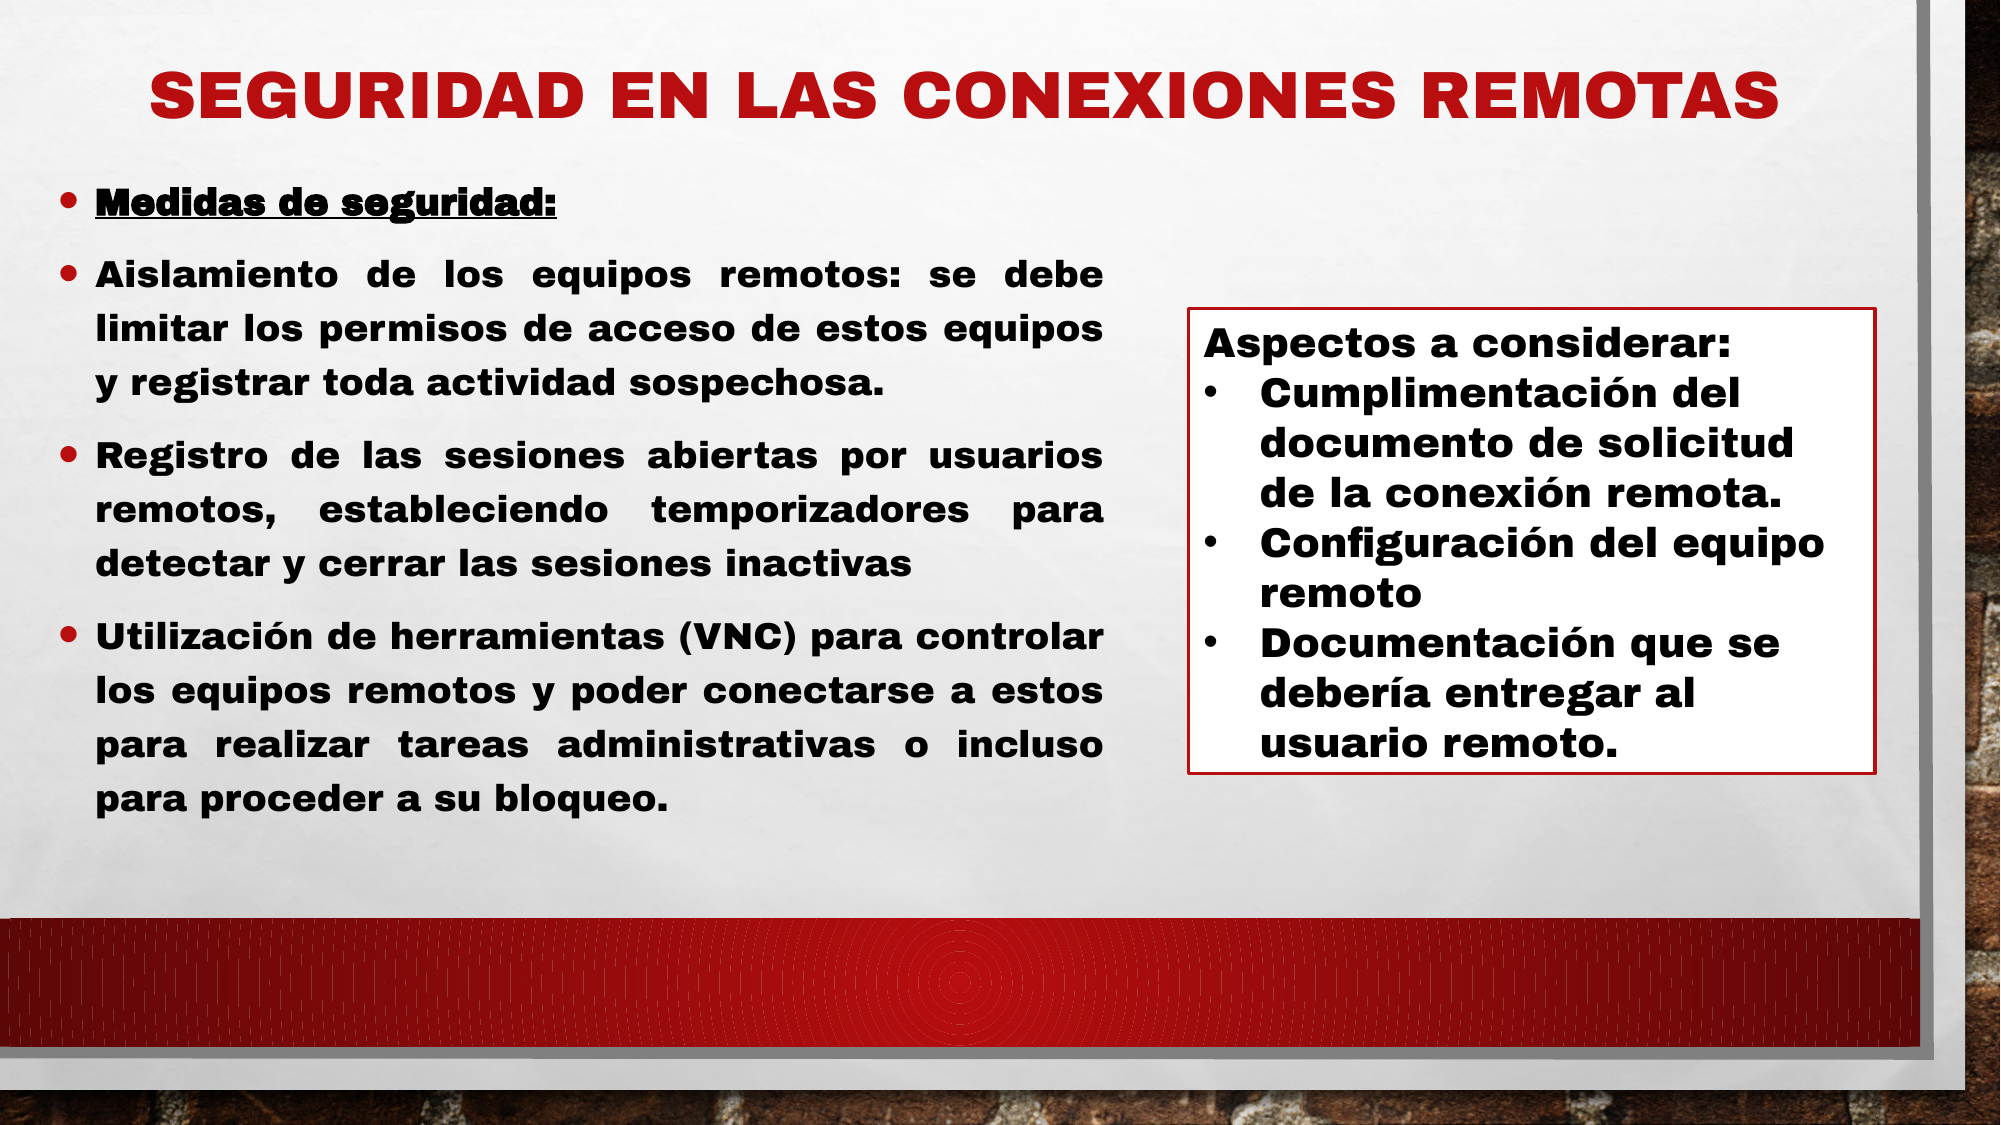

# Seguridad en las conexiones remotas
Medidas de seguridad:
Aislamiento de los equipos remotos: se debe limitar los permisos de acceso de estos equipos y registrar toda actividad sospechosa.
Registro de las sesiones abiertas por usuarios remotos, estableciendo temporizadores para detectar y cerrar las sesiones inactivas
Utilización de herramientas (VNC) para controlar los equipos remotos y poder conectarse a estos para realizar tareas administrativas o incluso para proceder a su bloqueo.
Aspectos a considerar:
Cumplimentación del documento de solicitud de la conexión remota.
Configuración del equipo remoto
Documentación que se debería entregar al usuario remoto.